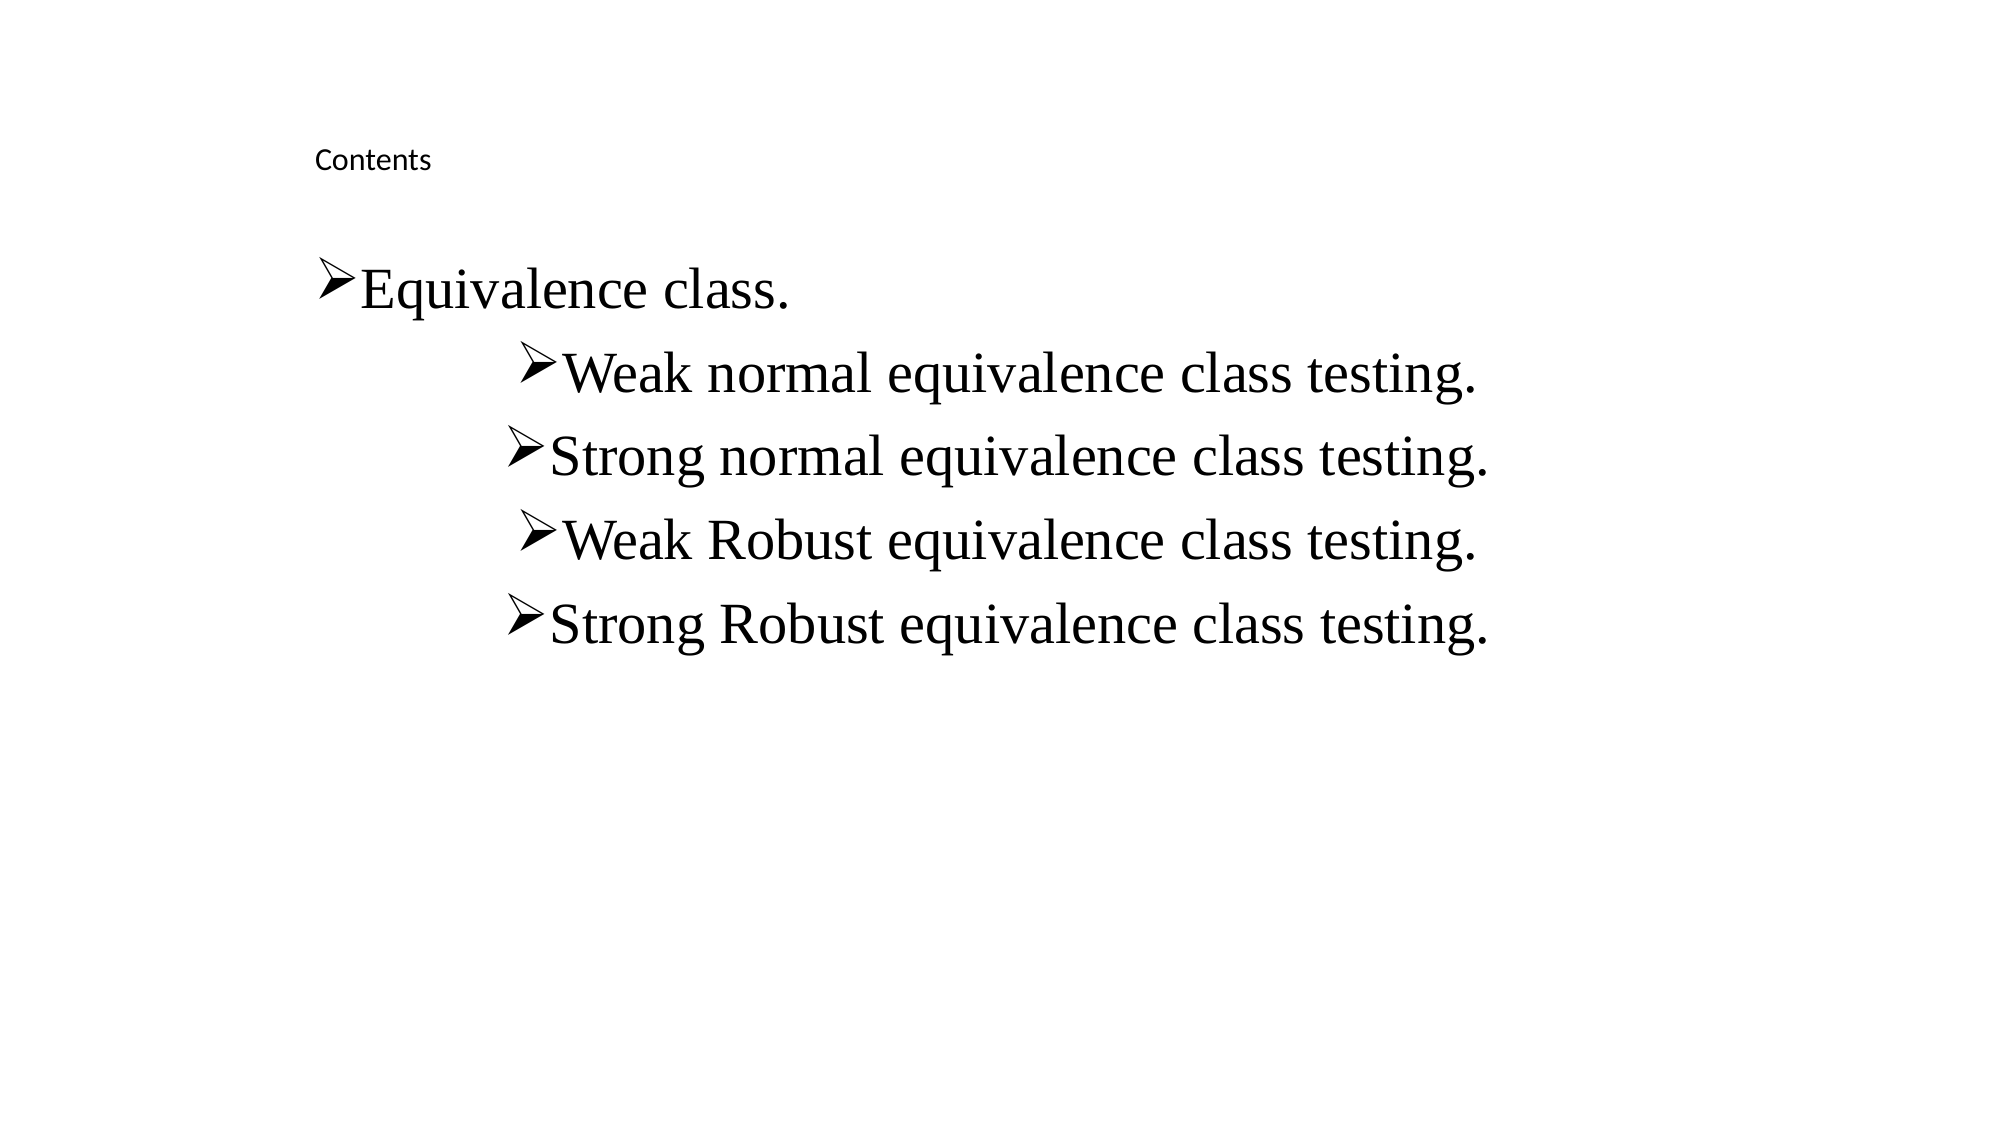

# Contents
Equivalence class.
Weak normal equivalence class testing.
Strong normal equivalence class testing.
Weak Robust equivalence class testing.
Strong Robust equivalence class testing.